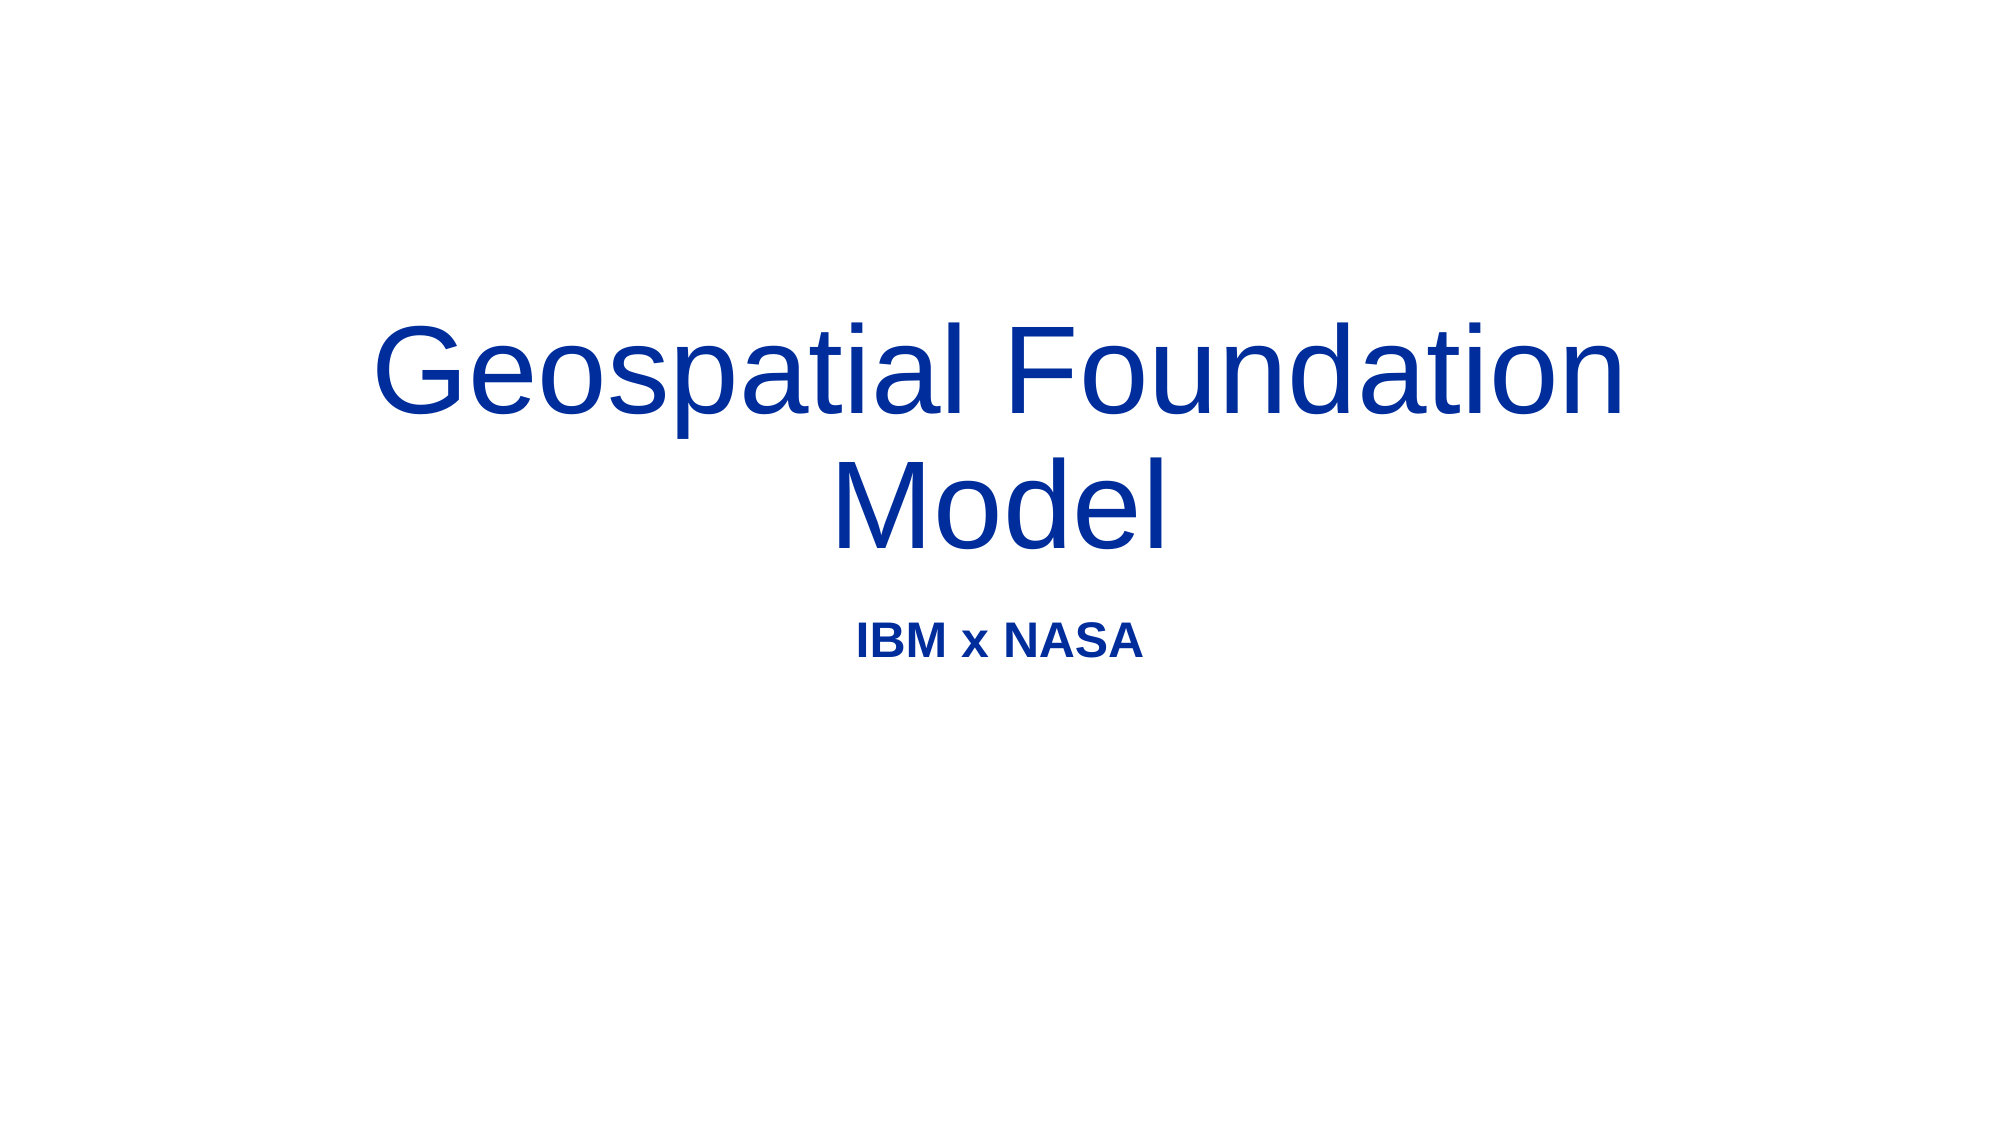

# Geospatial Foundation Model
IBM x NASA